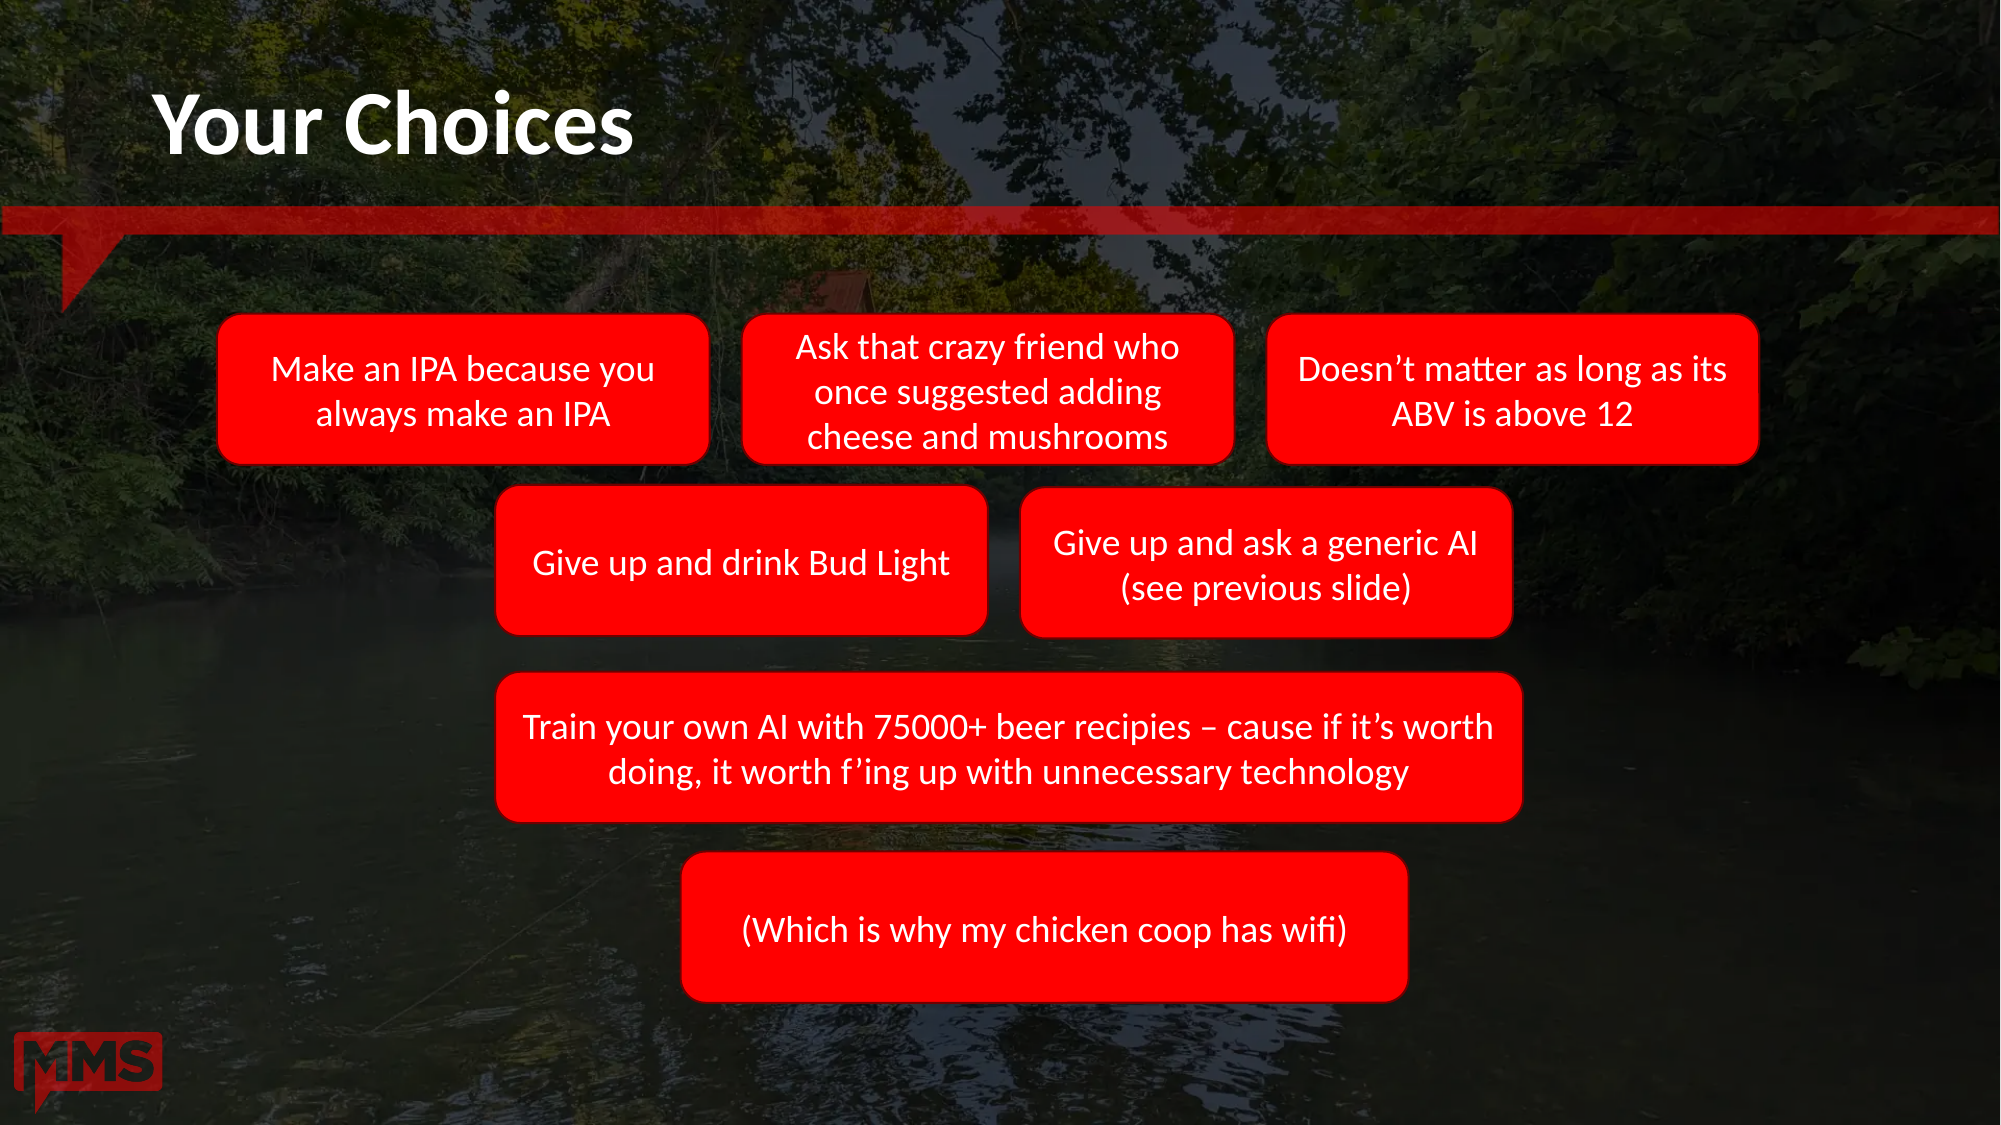

# Your Choices
Doesn’t matter as long as its ABV is above 12
Ask that crazy friend who once suggested adding cheese and mushrooms
Make an IPA because you always make an IPA
Give up and drink Bud Light
Give up and ask a generic AI (see previous slide)
Train your own AI with 75000+ beer recipies – cause if it’s worth doing, it worth f’ing up with unnecessary technology
(Which is why my chicken coop has wifi)